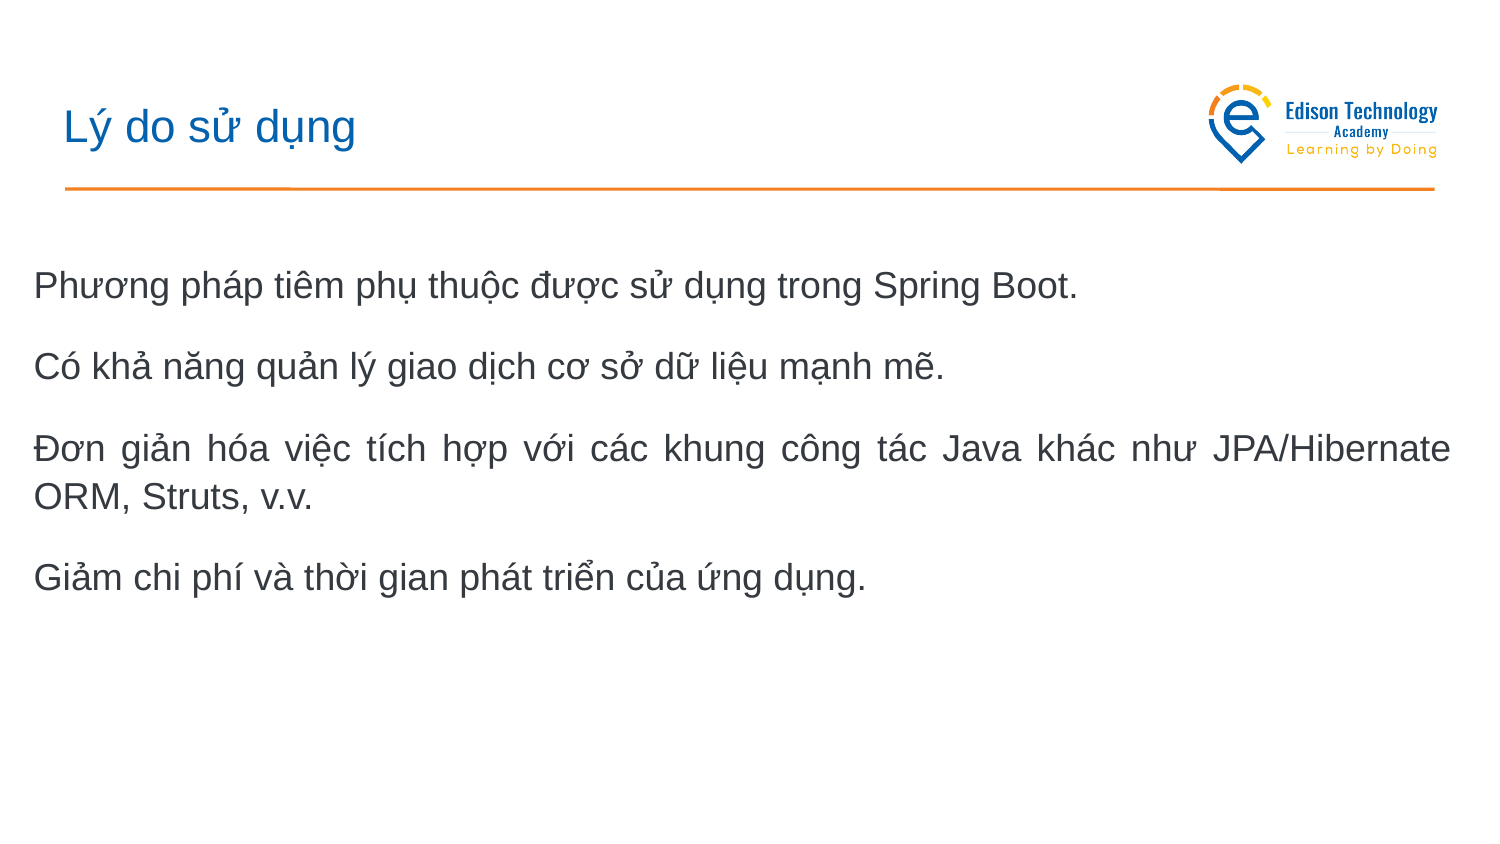

# Lý do sử dụng
Phương pháp tiêm phụ thuộc được sử dụng trong Spring Boot.
Có khả năng quản lý giao dịch cơ sở dữ liệu mạnh mẽ.
Đơn giản hóa việc tích hợp với các khung công tác Java khác như JPA/Hibernate ORM, Struts, v.v.
Giảm chi phí và thời gian phát triển của ứng dụng.